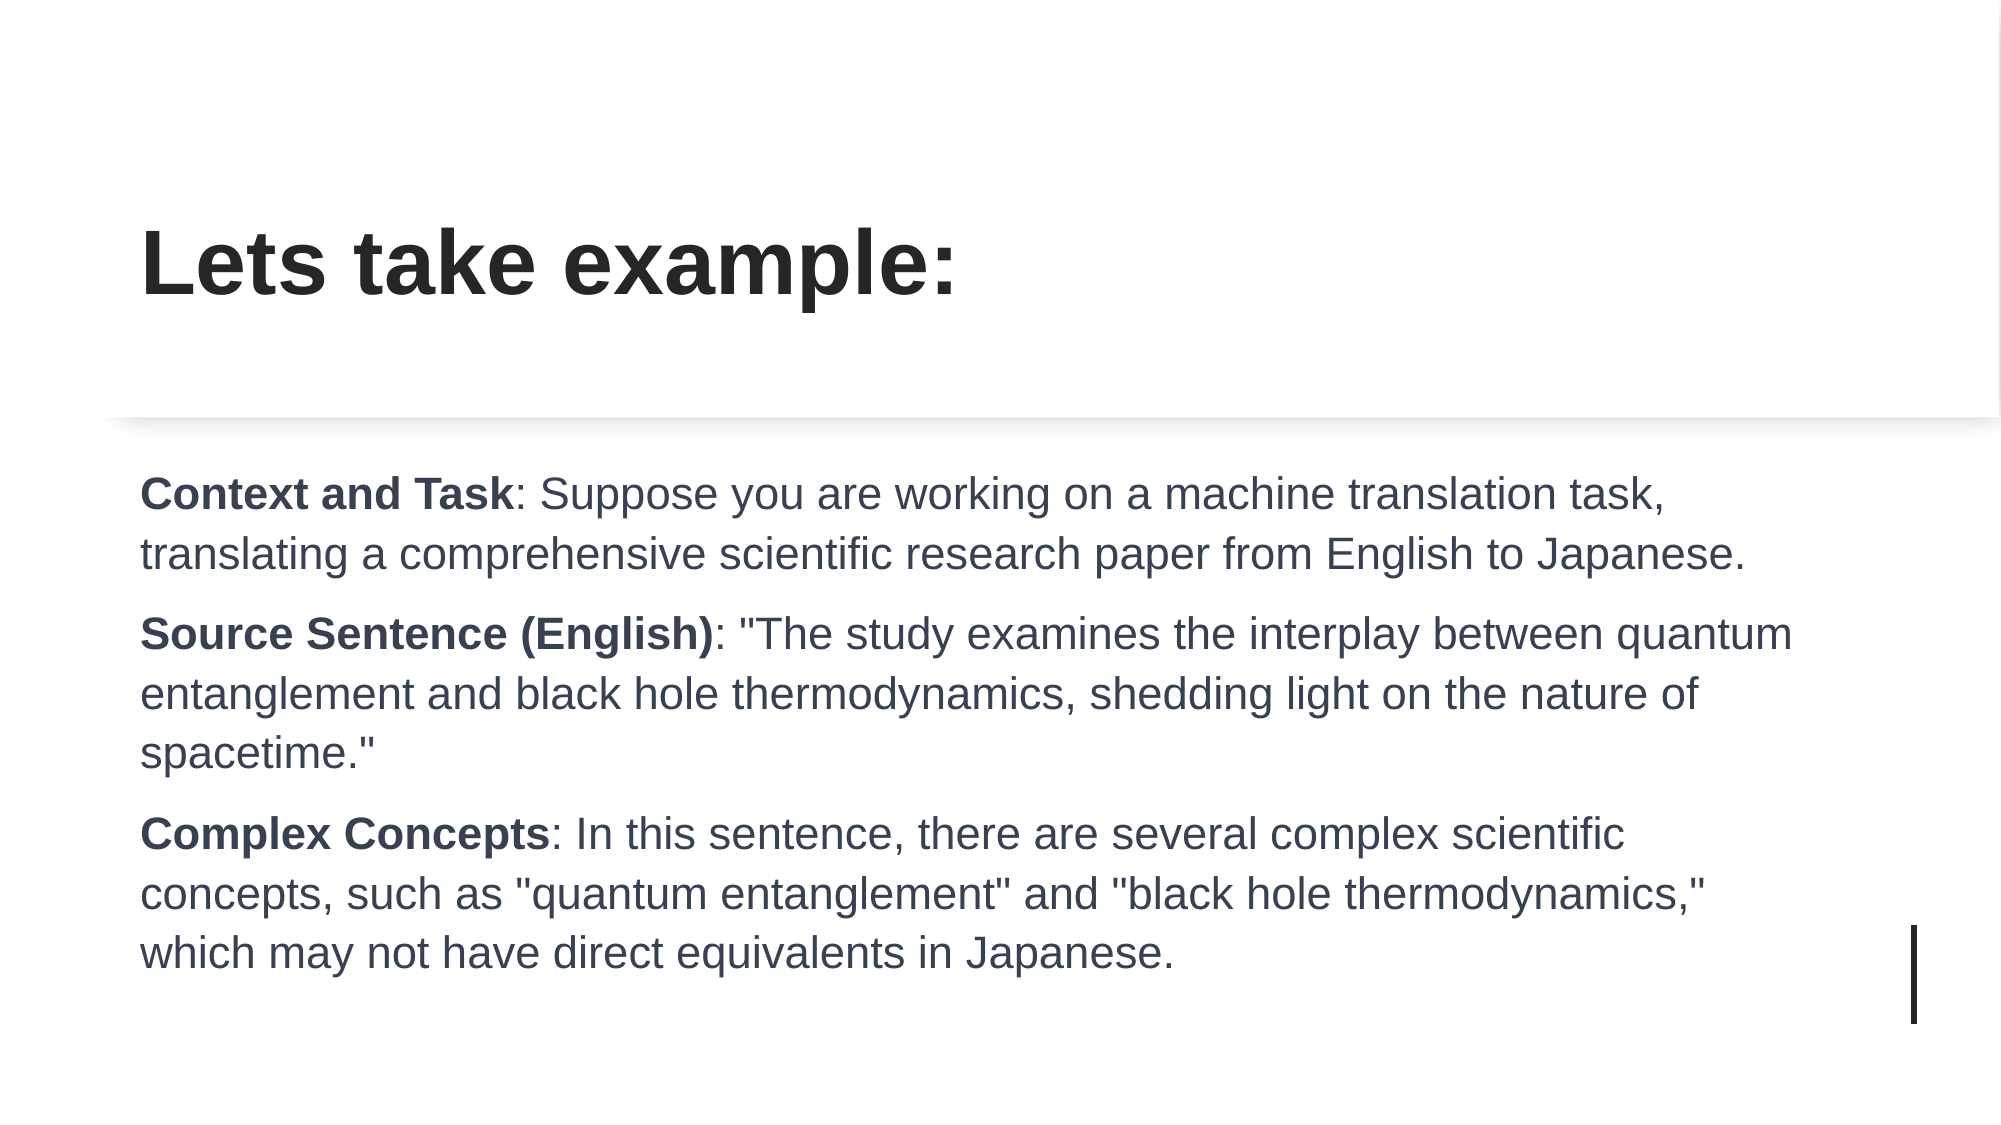

# Lets take example:
Context and Task: Suppose you are working on a machine translation task, translating a comprehensive scientific research paper from English to Japanese.
Source Sentence (English): "The study examines the interplay between quantum entanglement and black hole thermodynamics, shedding light on the nature of spacetime."
Complex Concepts: In this sentence, there are several complex scientific concepts, such as "quantum entanglement" and "black hole thermodynamics," which may not have direct equivalents in Japanese.